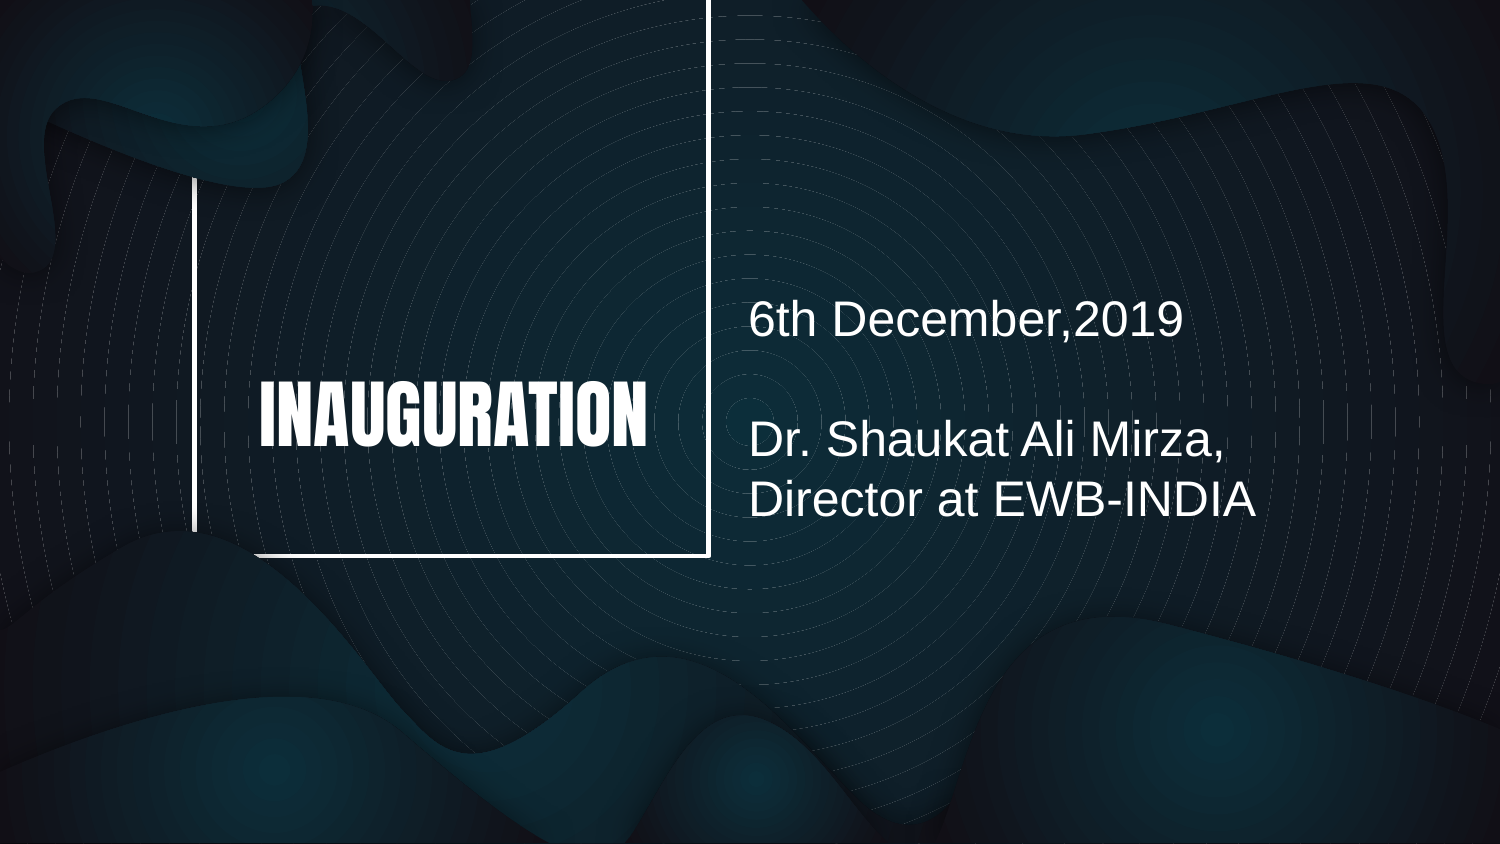

6th December,2019

Dr. Shaukat Ali Mirza,
Director at EWB-INDIA

# INAUGURATION